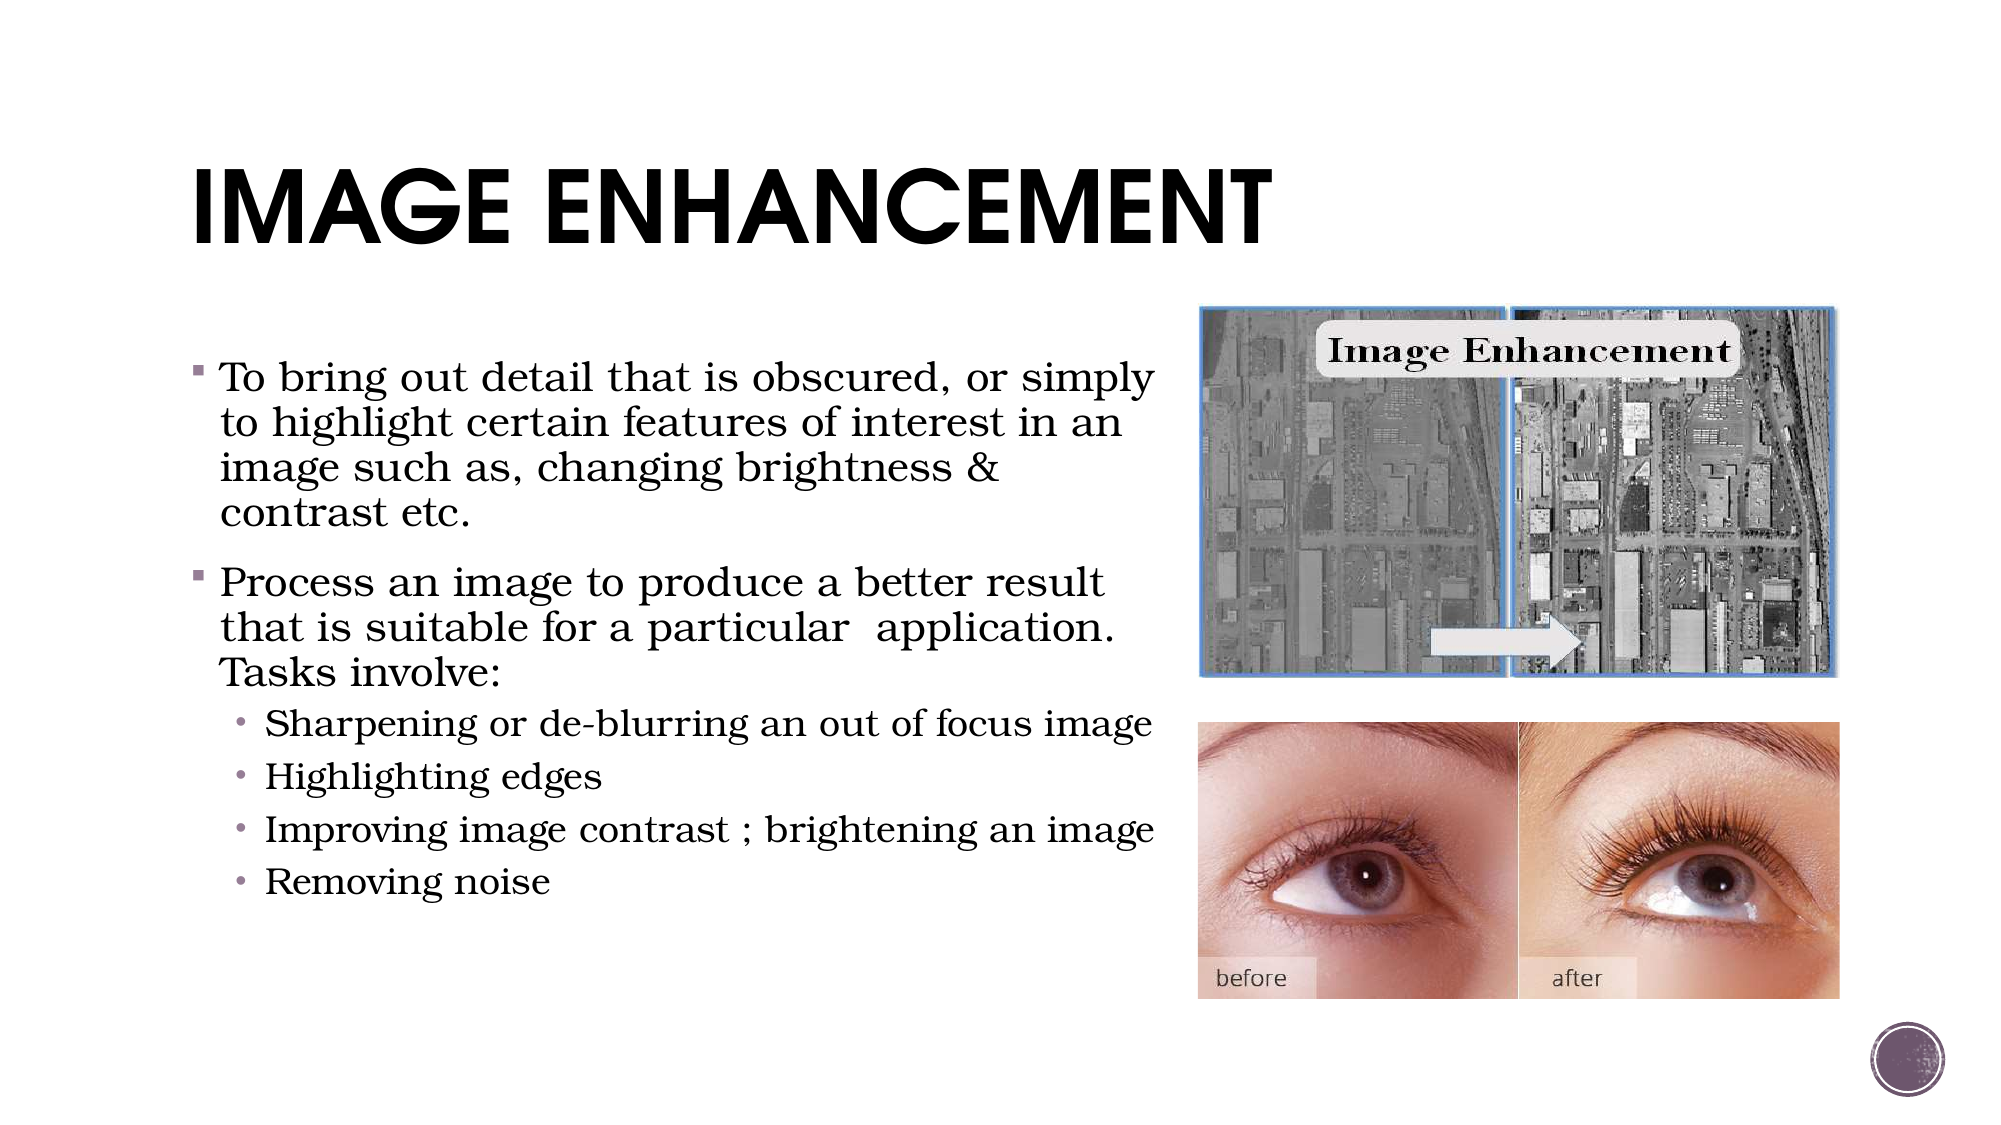

# IMAGE ENHANCEMENT

To bring out detail that is obscured, or simply to highlight certain features of interest in an image such as, changing brightness & contrast etc.
Process an image to produce a better result that is suitable for a particular  application. Tasks involve:
Sharpening or de-blurring an out of focus image
Highlighting edges
Improving image contrast ; brightening an image
Removing noise